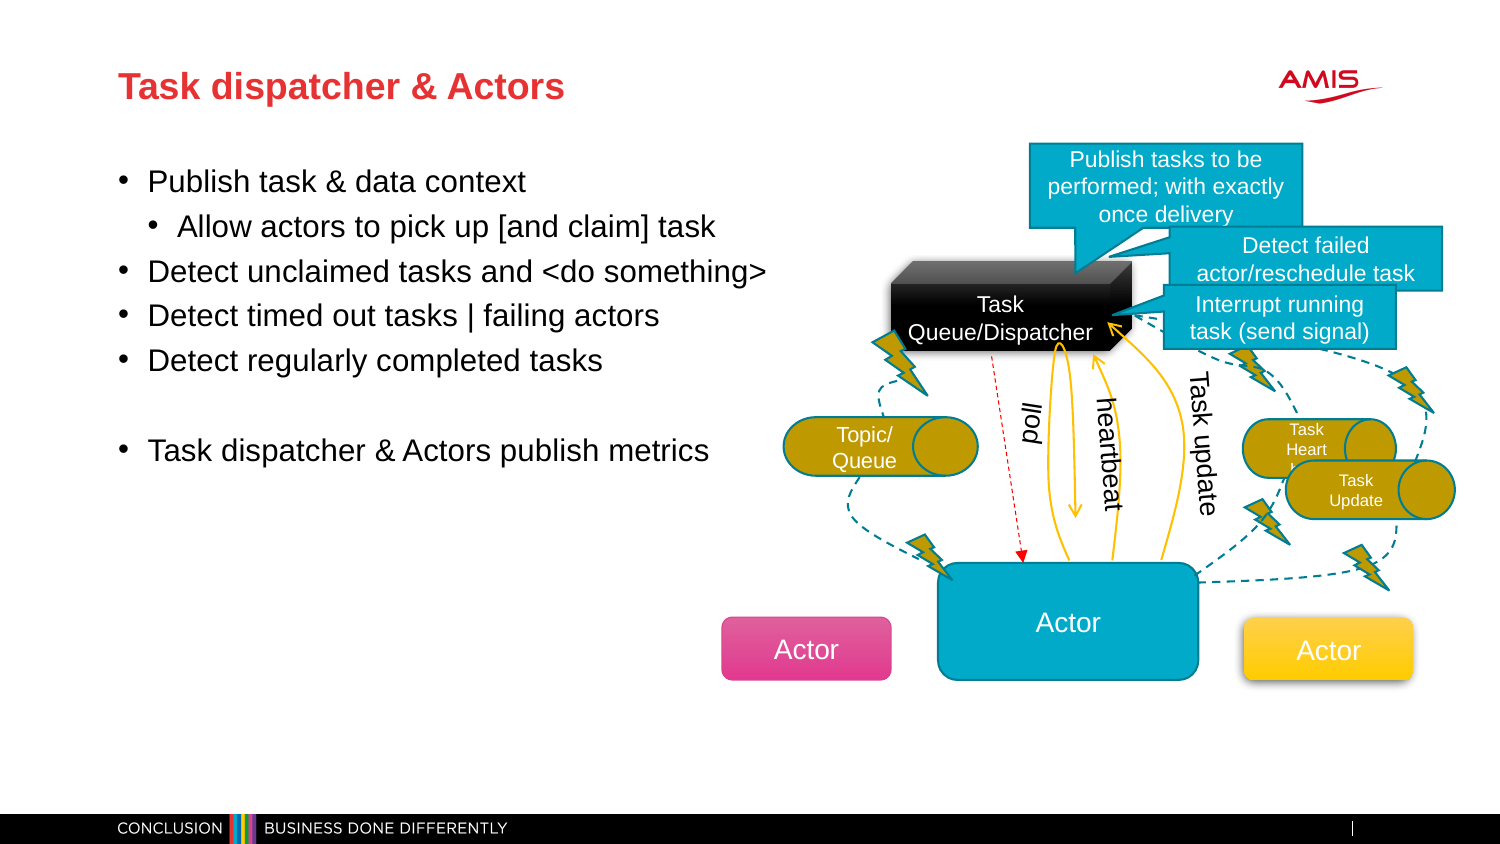

# Task dispatcher & Actors
Publish tasks to be performed; with exactly once delivery
Publish task & data context
Allow actors to pick up [and claim] task
Detect unclaimed tasks and <do something>
Detect timed out tasks | failing actors
Detect regularly completed tasks
Task dispatcher & Actors publish metrics
Detect failed actor/reschedule task
Task Queue/Dispatcher
Interrupt running task (send signal)

poll
Topic/ Queue
Task Heart beat
Task update
heartbeat
Task Update

Actor
Actor
Actor
A Cloud- and Container-Based Approach to Microservices-Powered Workflows
A Cloud- and Container-Based Approach to Microservices-Powered Workflows
34
34